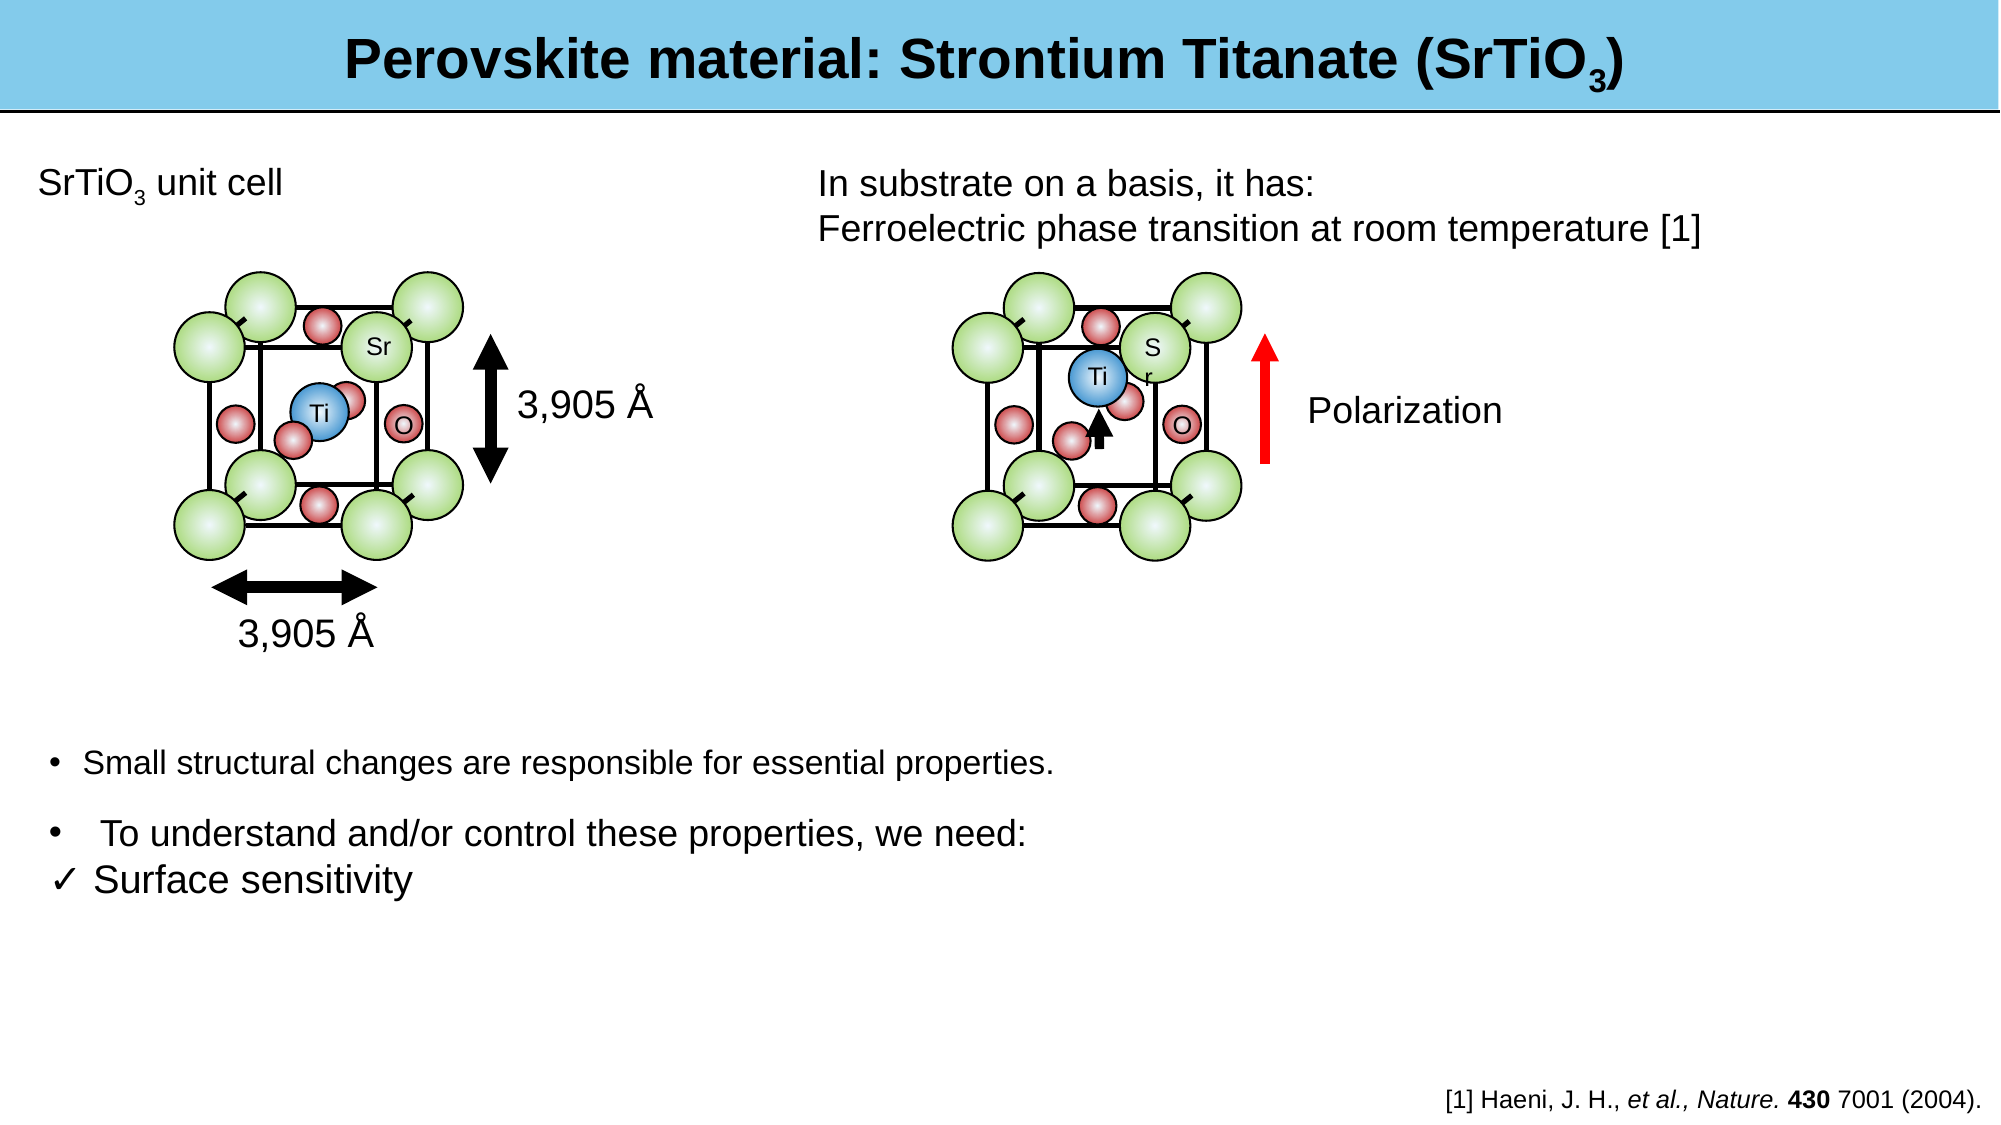

Perovskite material: Strontium Titanate (SrTiO3)
SrTiO3 unit cell
In substrate on a basis, it has:
Ferroelectric phase transition at room temperature [1]

Sr
Ti
O

Sr
Ti
O
3,905 Å
Polarization
3,905 Å
Small structural changes are responsible for essential properties.

To understand and/or control these properties, we need:
✓ Surface sensitivity
[1] Haeni, J. H., et al., Nature. 430 7001 (2004).